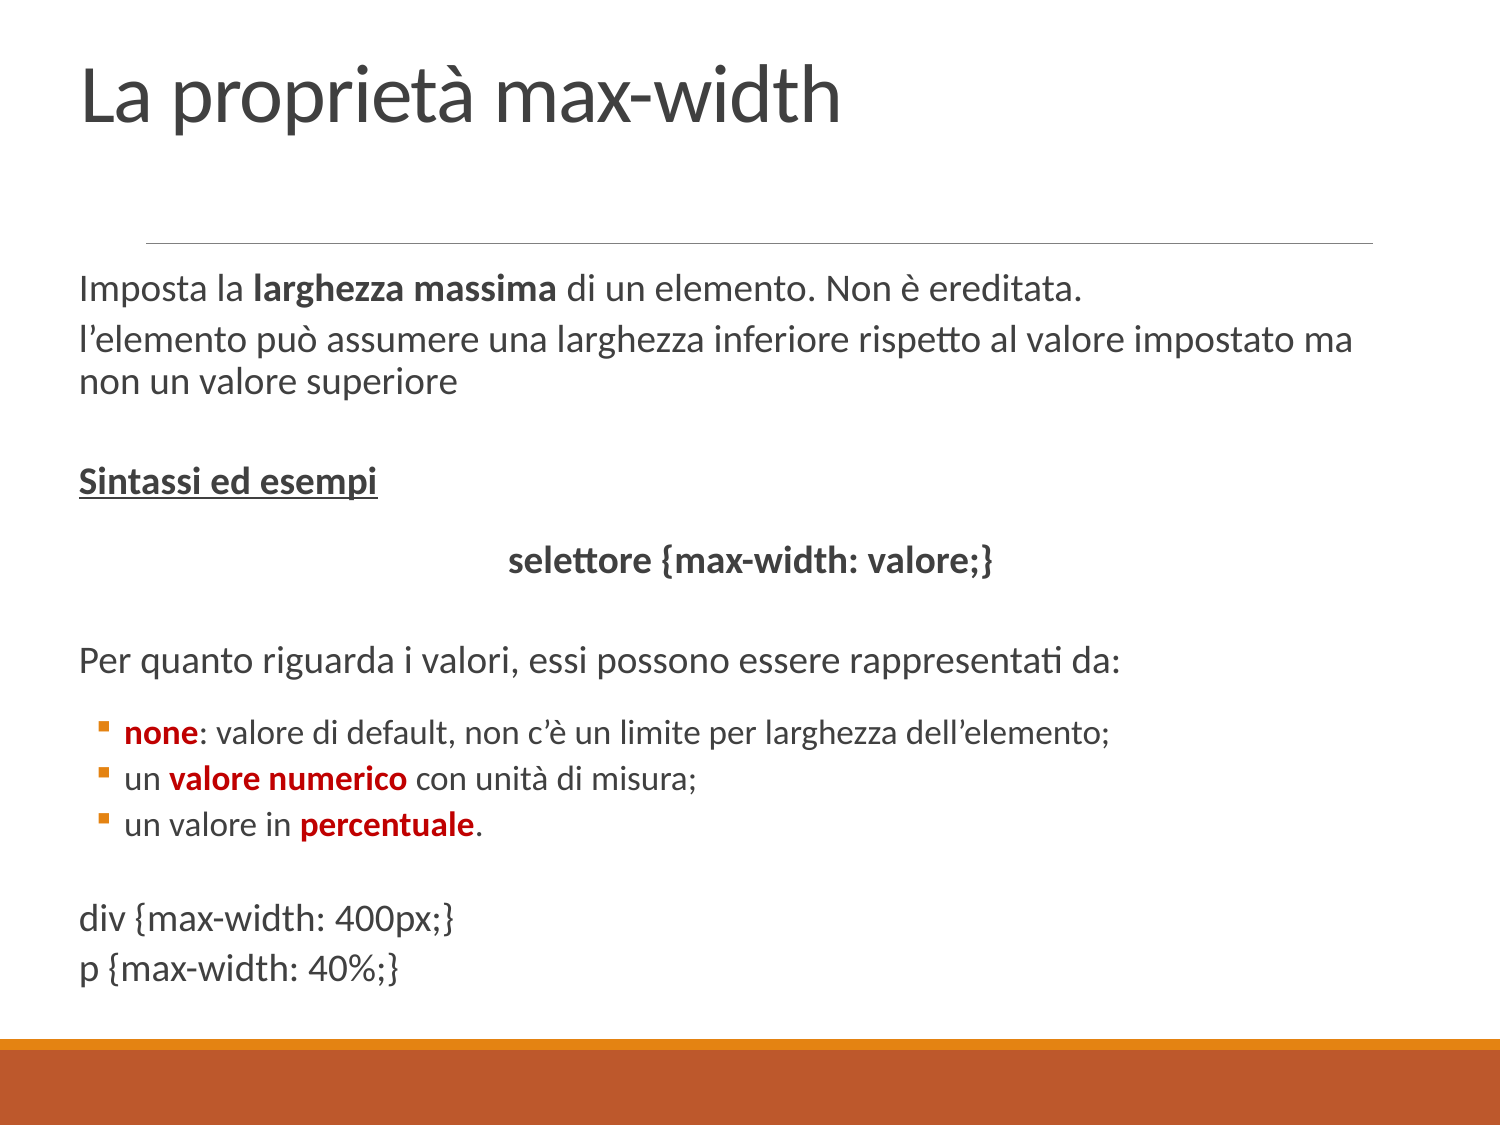

# La proprietà max-width
Imposta la larghezza massima di un elemento. Non è ereditata.
l’elemento può assumere una larghezza inferiore rispetto al valore impostato ma non un valore superiore

Sintassi ed esempi

selettore {max-width: valore;}

Per quanto riguarda i valori, essi possono essere rappresentati da:

none: valore di default, non c’è un limite per larghezza dell’elemento;
un valore numerico con unità di misura;
un valore in percentuale.

div {max-width: 400px;}
p {max-width: 40%;}